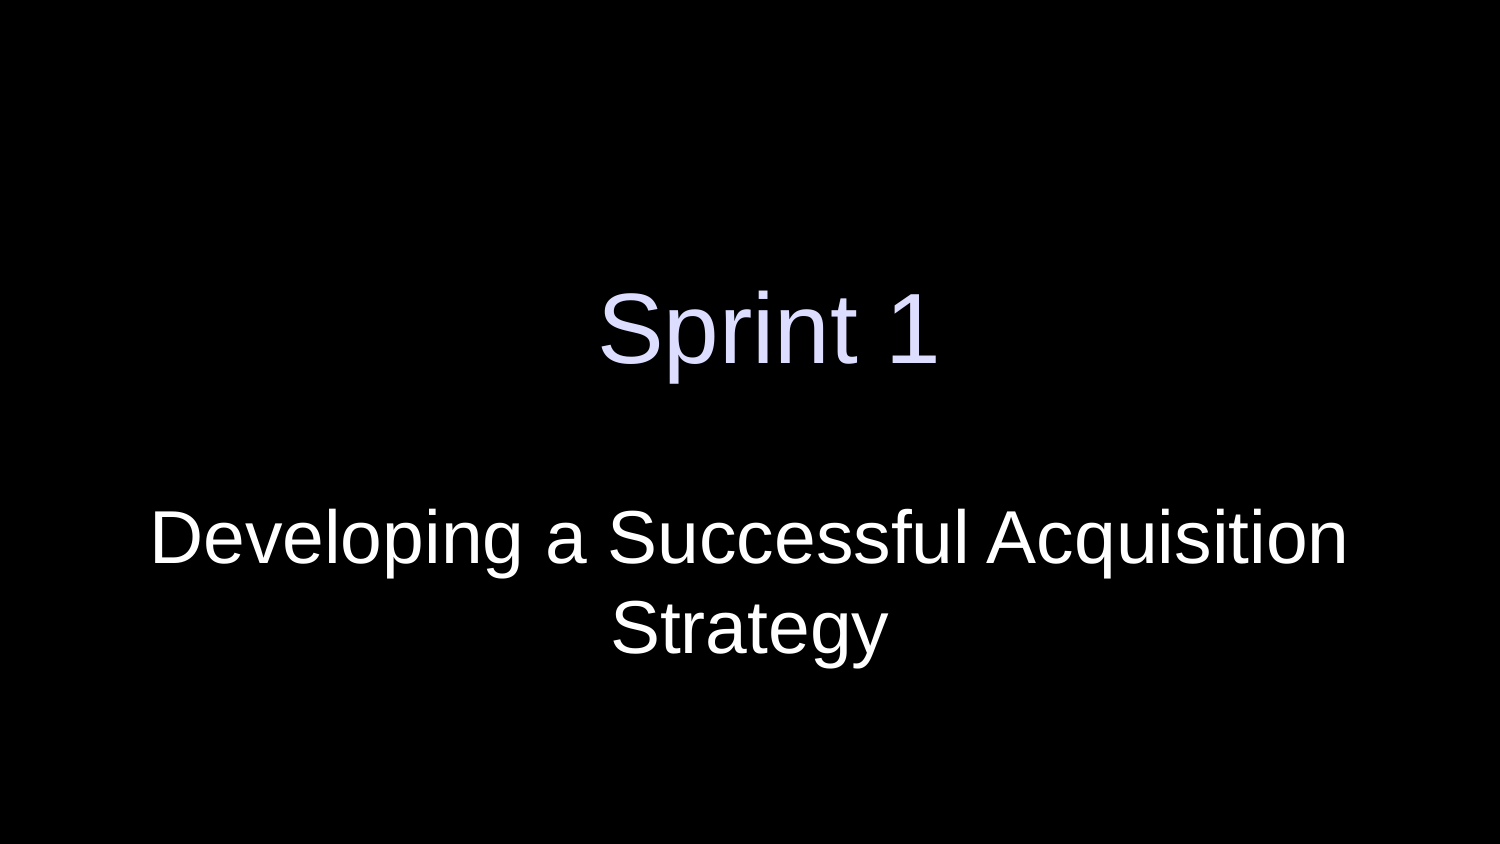

Sprint 1
# Developing a Successful Acquisition Strategy